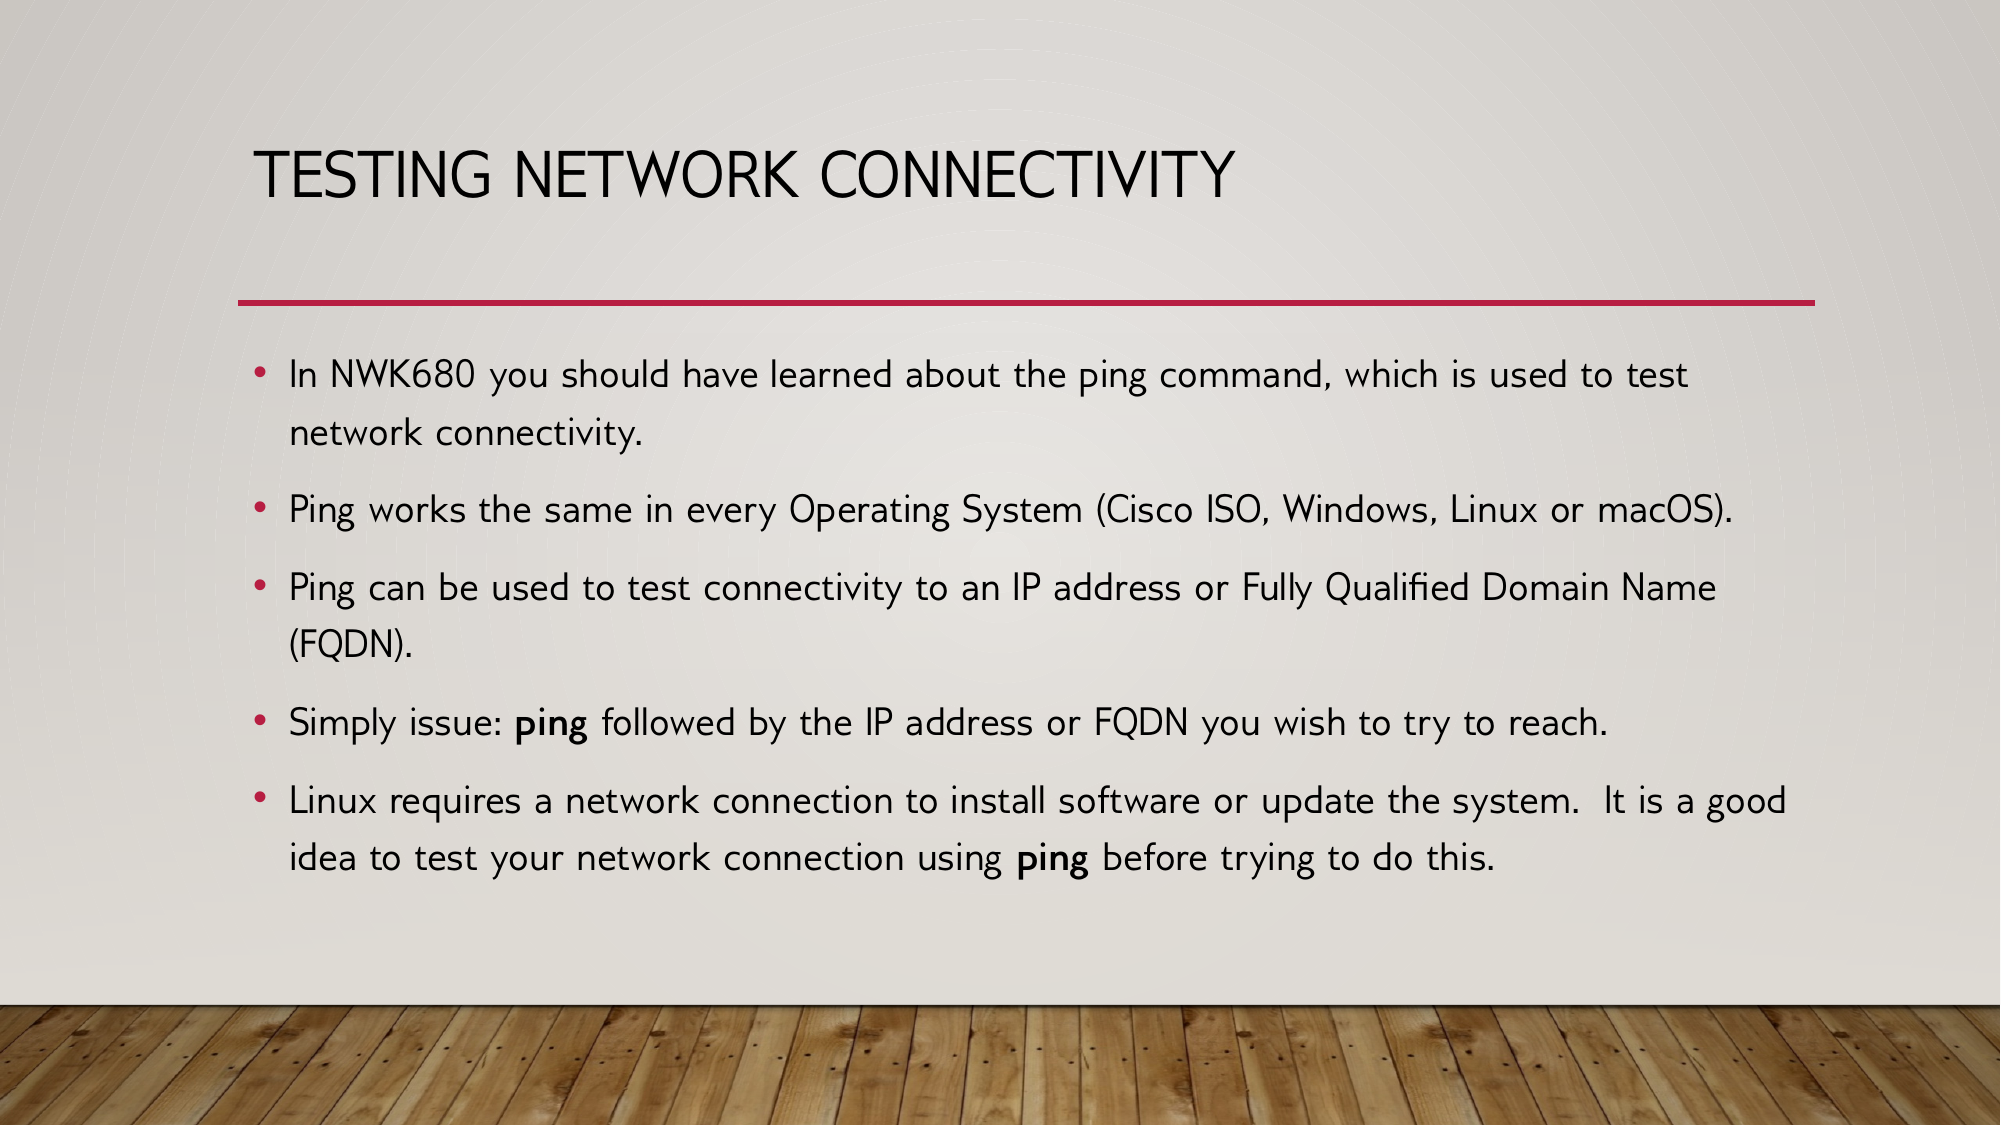

# Testing network connectivity
In NWK680 you should have learned about the ping command, which is used to test network connectivity.
Ping works the same in every Operating System (Cisco ISO, Windows, Linux or macOS).
Ping can be used to test connectivity to an IP address or Fully Qualified Domain Name (FQDN).
Simply issue: ping followed by the IP address or FQDN you wish to try to reach.
Linux requires a network connection to install software or update the system.  It is a good idea to test your network connection using ping before trying to do this.